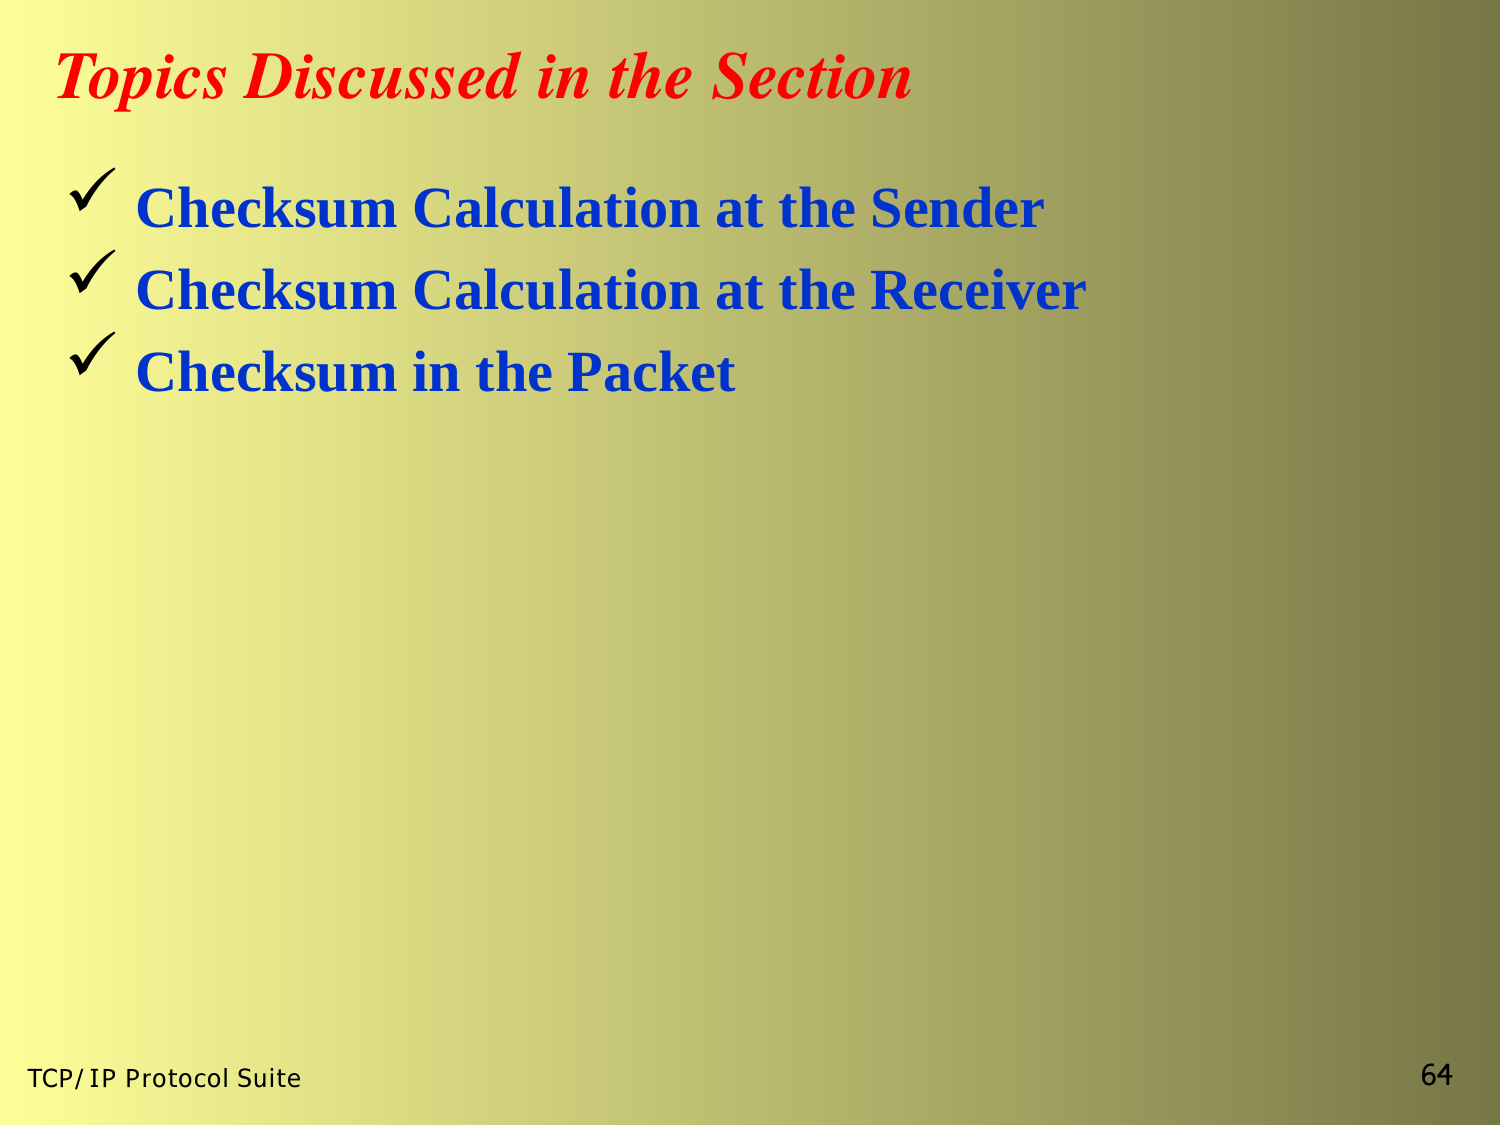

Topics Discussed in the Section
 Checksum Calculation at the Sender
 Checksum Calculation at the Receiver
 Checksum in the Packet

64
TCP/IP Protocol Suite